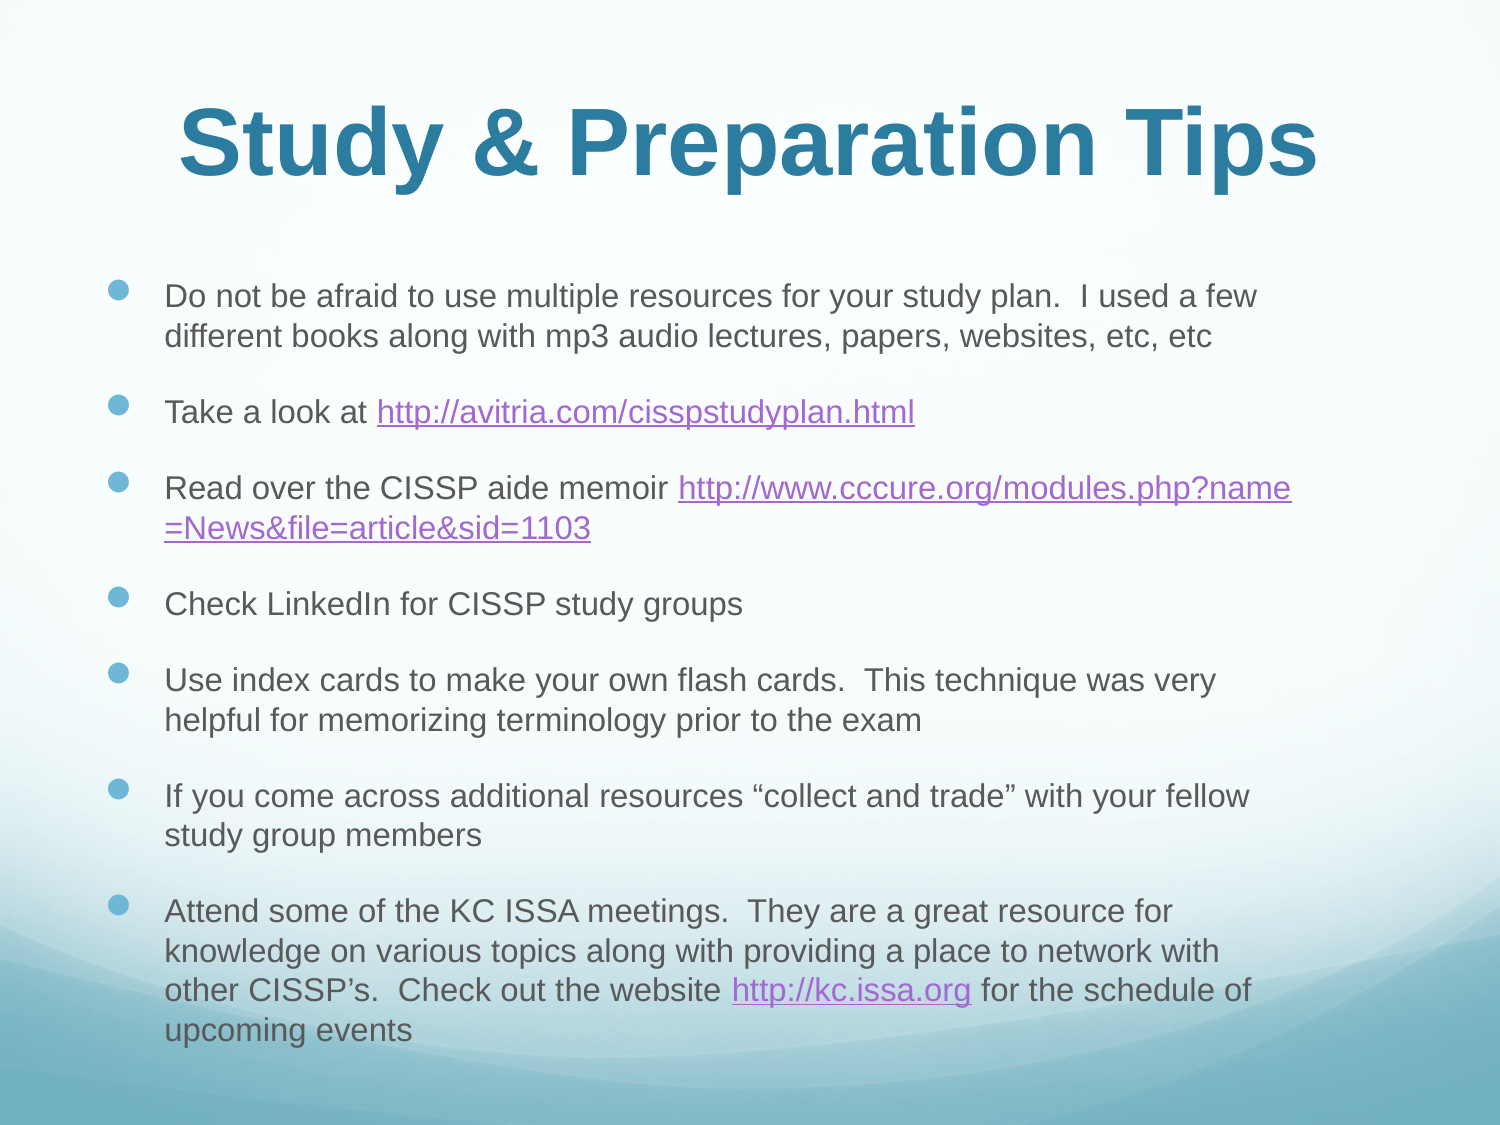

# Study & Preparation Tips
Do not be afraid to use multiple resources for your study plan.  I used a few different books along with mp3 audio lectures, papers, websites, etc, etc
Take a look at http://avitria.com/cisspstudyplan.html
Read over the CISSP aide memoir http://www.cccure.org/modules.php?name=News&file=article&sid=1103
Check LinkedIn for CISSP study groups
Use index cards to make your own flash cards.  This technique was very helpful for memorizing terminology prior to the exam
If you come across additional resources “collect and trade” with your fellow study group members
Attend some of the KC ISSA meetings.  They are a great resource for knowledge on various topics along with providing a place to network with other CISSP’s.  Check out the website http://kc.issa.org for the schedule of upcoming events